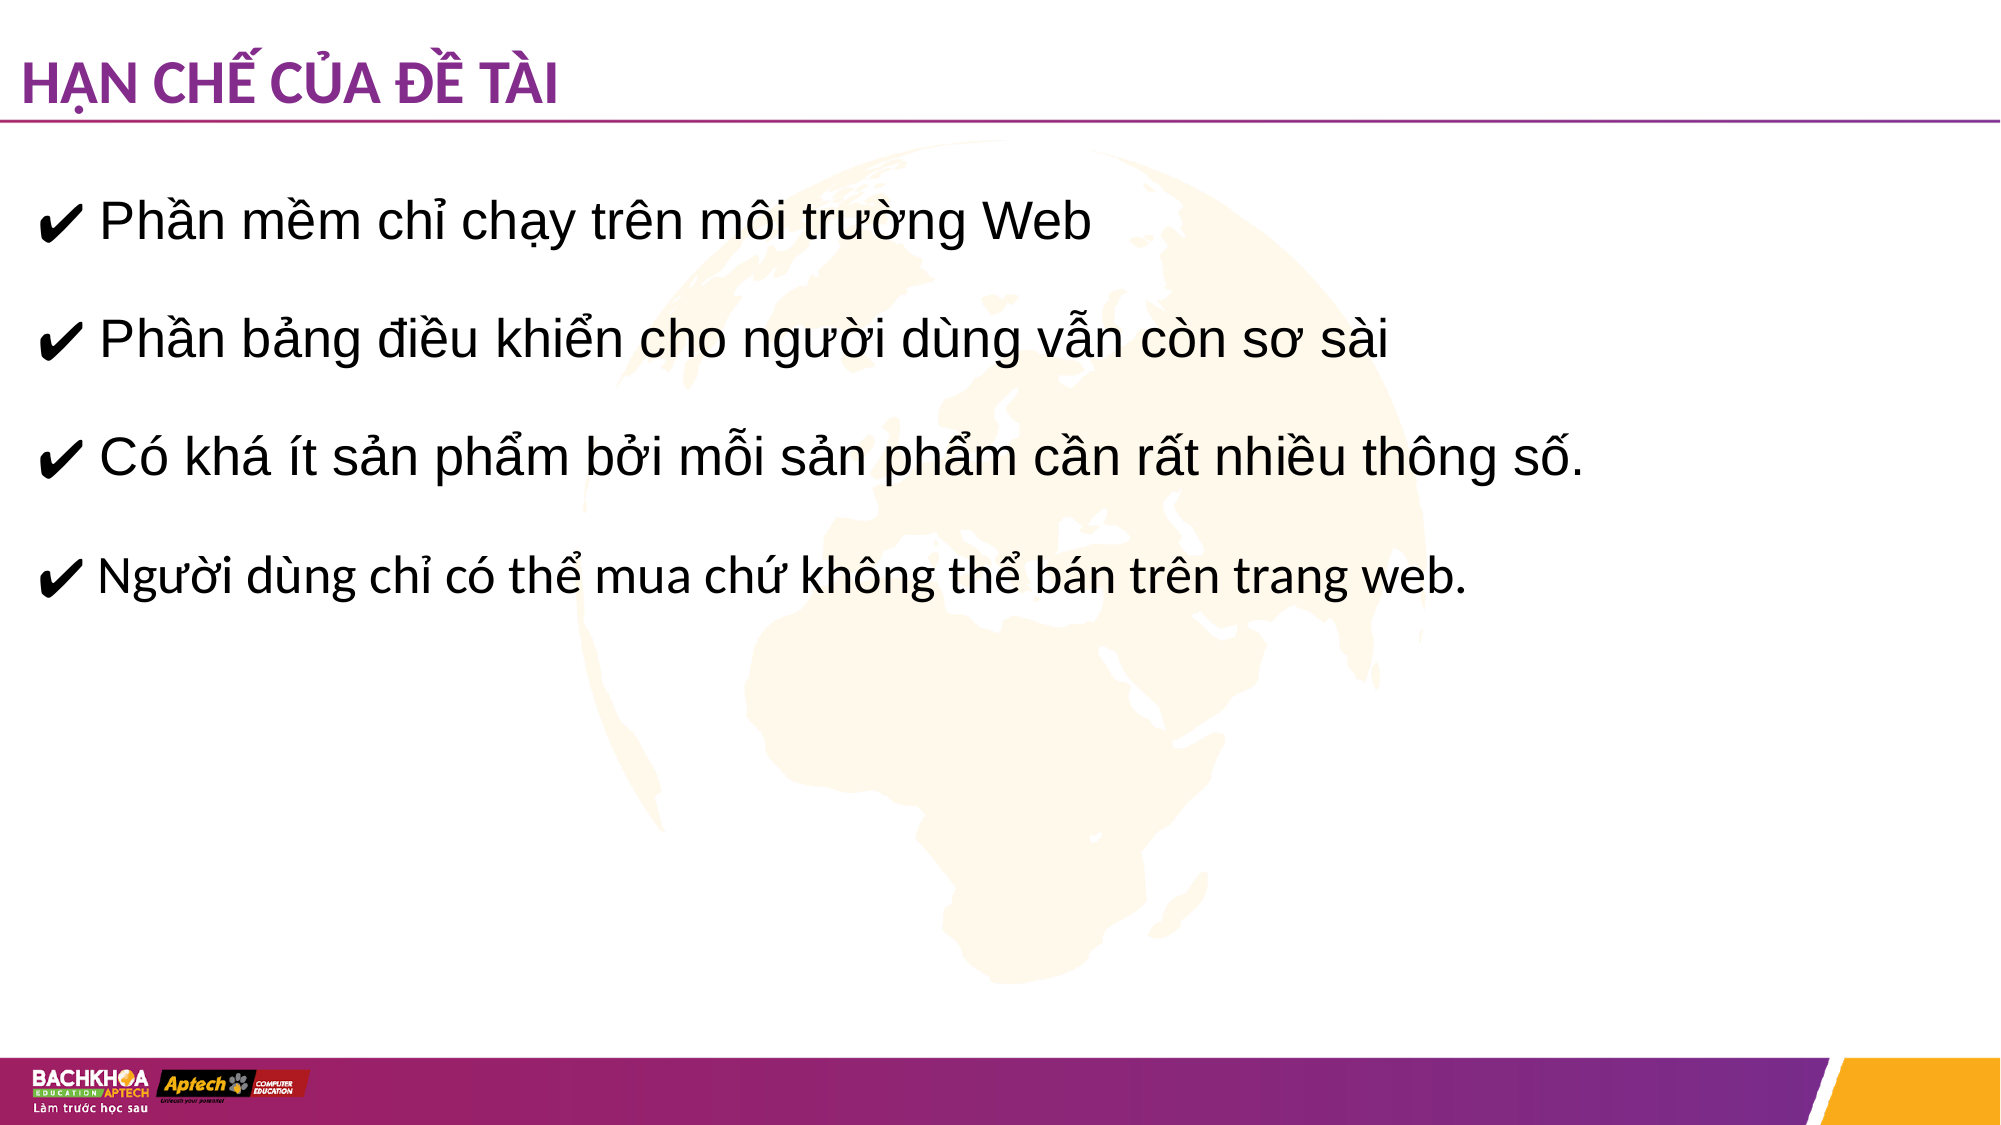

# HẠN CHẾ CỦA ĐỀ TÀI
 Phần mềm chỉ chạy trên môi trường Web
 Phần bảng điều khiển cho người dùng vẫn còn sơ sài
 Có khá ít sản phẩm bởi mỗi sản phẩm cần rất nhiều thông số.
 Người dùng chỉ có thể mua chứ không thể bán trên trang web.